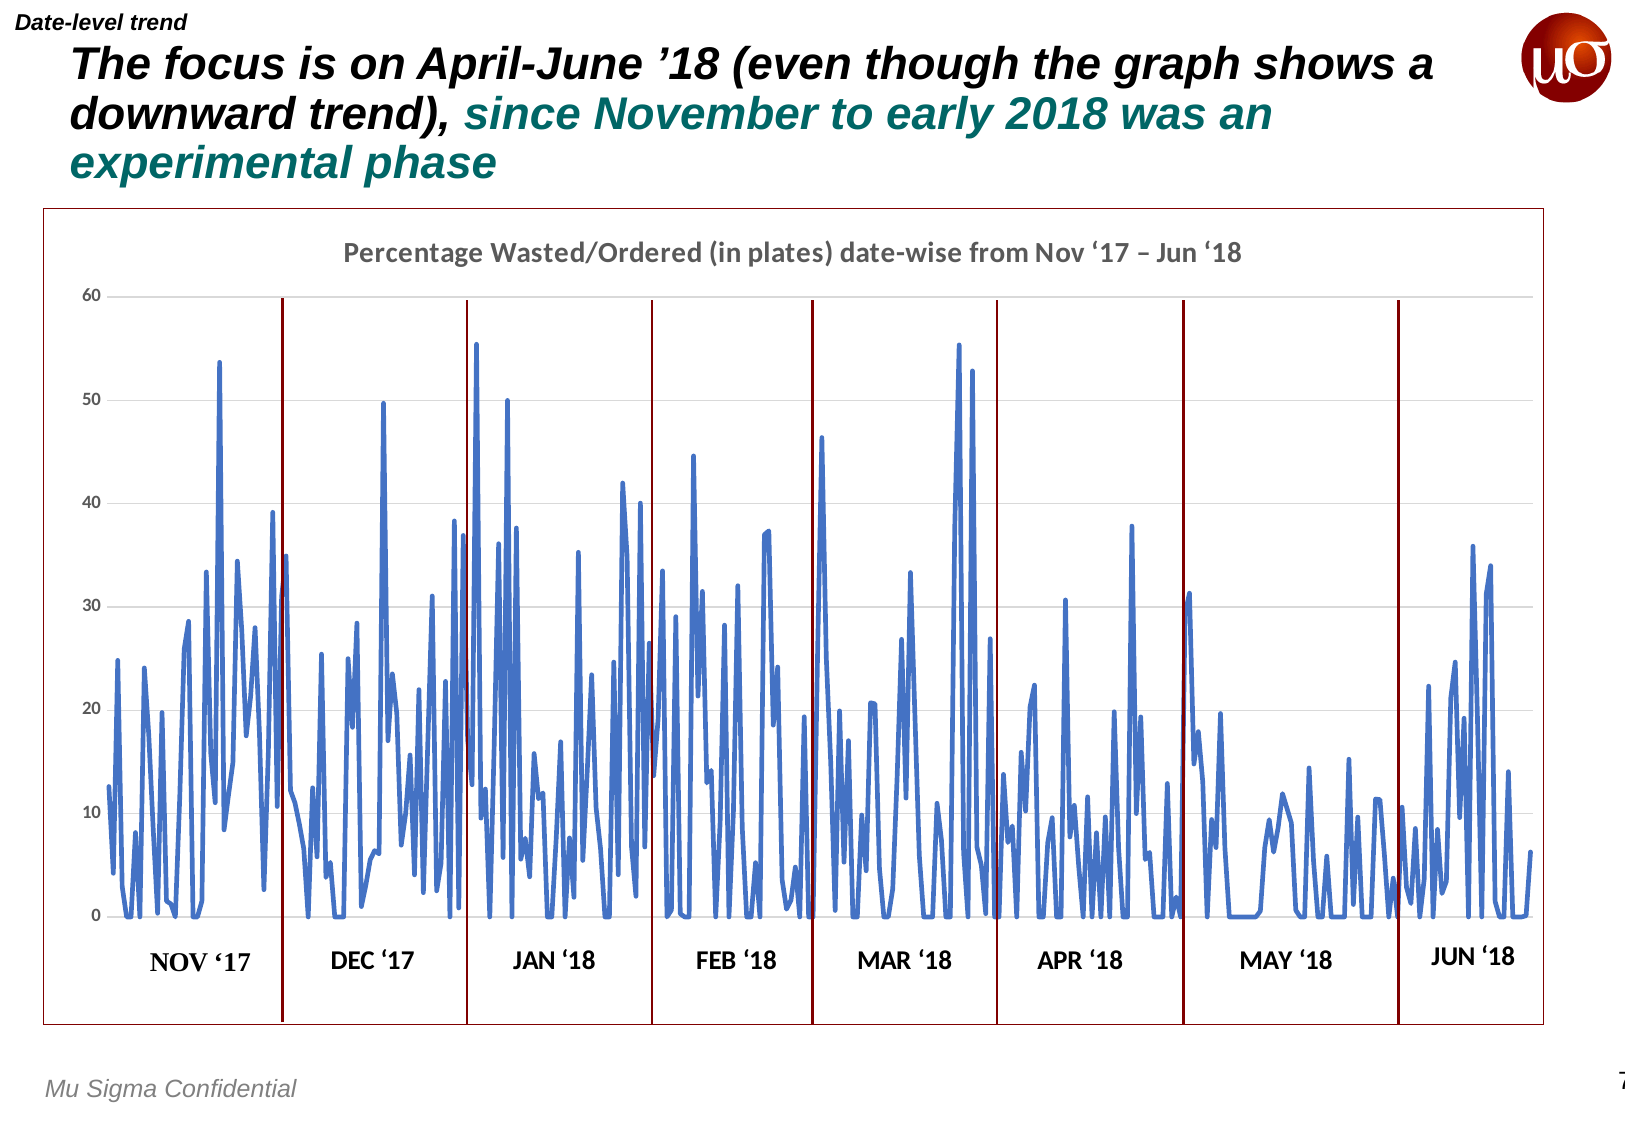

Date-level trend
The focus is on April-June ’18 (even though the graph shows a downward trend), since November to early 2018 was an experimental phase

### Chart: Percentage Wasted/Ordered (in plates) date-wise from Nov ‘17 – Jun ‘18

| Category | Wasted*100/Ordered |
|---|---|
| 2/11/2017 | 12.62068966 |
| 2/11/2017 | 4.222222222 |
| 3/11/2017 | 24.83333333 |
| 3/11/2017 | 2.944444444 |
| 6/11/2017 | 0.0 |
| 6/11/2017 | 0.0 |
| 7/11/2017 | 8.166666667 |
| 7/11/2017 | 0.0 |
| 8/11/2017 | 24.10526316 |
| 8/11/2017 | 17.63157895 |
| 9/11/2017 | 8.535714286 |
| 9/11/2017 | 0.352941176 |
| 10/11/2017 | 19.78947368 |
| 10/11/2017 | 1.526315789 |
| 13/11/2017 | 1.260869565 |
| 13/11/2017 | 0.0 |
| 14/11/2017 | 11.625 |
| 14/11/2017 | 25.92 |
| 15/11/2017 | 28.61111111 |
| 15/11/2017 | 0.0 |
| 16/11/2017 | 0.0 |
| 16/11/2017 | 1.529411765 |
| 17/11/2017 | 33.38888889 |
| 17/11/2017 | 15.83333333 |
| 20/11/2017 | 11.05263158 |
| 20/11/2017 | 53.68421053 |
| 21/11/2017 | 8.421052632 |
| 21/11/2017 | 11.78947368 |
| 22/11/2017 | 14.92592593 |
| 22/11/2017 | 34.44444444 |
| 23/11/2017 | 27.73913043 |
| 23/11/2017 | 17.52631579 |
| 24/11/2017 | 21.34782609 |
| 24/11/2017 | 28.0 |
| 27/11/2017 | 17.68421053 |
| 27/11/2017 | 2.631578947 |
| 28/11/2017 | 15.94444444 |
| 28/11/2017 | 39.16666667 |
| 29/11/2017 | 10.68421053 |
| 29/11/2017 | 31.0 |
| 30/11/2017 | 34.94444444 |
| 30/11/2017 | 12.22222222 |
| 1/12/2017 | 11.05263158 |
| 1/12/2017 | 9.0 |
| 4/12/2017 | 6.588235294 |
| 4/12/2017 | 0.0 |
| 5/12/2017 | 12.5 |
| 5/12/2017 | 5.8125 |
| 6/12/2017 | 25.4375 |
| 6/12/2017 | 3.8125 |
| 7/12/2017 | 5.277777778 |
| 7/12/2017 | 0.0 |
| 8/12/2017 | 0.0 |
| 8/12/2017 | 0.0 |
| 11/12/2017 | 25.0 |
| 11/12/2017 | 18.35294118 |
| 12/12/2017 | 28.44444444 |
| 12/12/2017 | 1.0 |
| 13/12/2017 | 3.055555556 |
| 13/12/2017 | 5.541666667 |
| 14/12/2017 | 6.416666667 |
| 14/12/2017 | 6.111111111 |
| 15/12/2017 | 49.72222222 |
| 15/12/2017 | 17.05555556 |
| 18/12/2017 | 23.52941176 |
| 18/12/2017 | 19.70588235 |
| 19/12/2017 | 6.941176471 |
| 19/12/2017 | 10.0 |
| 20/12/2017 | 15.66666667 |
| 20/12/2017 | 4.066666667 |
| 21/12/2017 | 22.0 |
| 21/12/2017 | 2.35 |
| 22/12/2017 | 16.83333333 |
| 22/12/2017 | 31.06666667 |
| 26/12/2017 | 2.533333333 |
| 26/12/2017 | 5.2 |
| 27/12/2017 | 22.8 |
| 27/12/2017 | 0.0 |
| 28/12/2017 | 38.33333333 |
| 28/12/2017 | 0.866666667 |
| 29/12/2017 | 36.92307692 |
| 29/12/2017 | 17.15384615 |
| 2/1/2018 | 12.79317697 |
| 2/1/2018 | 55.43710021 |
| 3/1/2018 | 9.564293305 |
| 3/1/2018 | 12.38044633 |
| 4/1/2018 | 0.0 |
| 4/1/2018 | 16.75 |
| 5/1/2018 | 36.125 |
| 5/1/2018 | 5.75 |
| 8/1/2018 | 50.0 |
| 8/1/2018 | 0.0 |
| 9/1/2018 | 37.64705882 |
| 9/1/2018 | 5.588235294 |
| 10/1/2018 | 7.616580311 |
| 10/1/2018 | 3.886010363 |
| 11/1/2018 | 15.8125 |
| 11/1/2018 | 11.4375 |
| 12/1/2018 | 12.0 |
| 12/1/2018 | 0.0 |
| 15/01/2018 | 0.0 |
| 15/01/2018 | 7.658881043 |
| 16/01/2018 | 16.95257316 |
| 16/01/2018 | 0.0 |
| 17/01/2018 | 7.647058824 |
| 17/01/2018 | 1.9 |
| 18/01/2018 | 35.29411765 |
| 18/01/2018 | 5.470588235 |
| 19/01/2018 | 14.125 |
| 19/01/2018 | 23.44444444 |
| 22/01/2018 | 10.55555556 |
| 22/01/2018 | 6.611111111 |
| 23/01/2018 | 0.0 |
| 23/01/2018 | 0.0 |
| 24/01/2018 | 24.66887417 |
| 24/01/2018 | 4.08388521 |
| 25/01/2018 | 42.0 |
| 25/01/2018 | 34.86363636 |
| 25/01/2018 | 6.772727273 |
| 25/01/2018 | 2.0 |
| 29/01/2018 | 40.05882353 |
| 29/01/2018 | 6.764705882 |
| 30/01/2018 | 26.5 |
| 30/01/2018 | 13.66666667 |
| 31/01/2018 | 19.15 |
| 31/01/2018 | 33.5 |
| 6/2/2018 | 0.0 |
| 6/2/2018 | 0.666666667 |
| 7/2/2018 | 29.0625 |
| 7/2/2018 | 0.3125 |
| 8/2/2018 | 0.0 |
| 8/2/2018 | 0.0 |
| 9/2/2018 | 44.625 |
| 9/2/2018 | 21.375 |
| 12/2/2018 | 31.51515152 |
| 12/2/2018 | 12.96969697 |
| 13/02/2018 | 14.1875 |
| 13/02/2018 | 0.0 |
| 14/02/2018 | 9.125 |
| 14/02/2018 | 28.25 |
| 15/02/2018 | 0.0 |
| 15/02/2018 | 10.125 |
| 16/02/2018 | 32.0625 |
| 16/02/2018 | 8.625 |
| 19/02/2018 | 0.0 |
| 19/02/2018 | 0.0 |
| 20/02/2018 | 5.25 |
| 20/02/2018 | 0.0 |
| 20/02/2018 | 37.0 |
| 21/02/2018 | 37.375 |
| 21/02/2018 | 18.5625 |
| 22/02/2018 | 24.1875 |
| 22/02/2018 | 3.588235294 |
| 26/02/2018 | 0.75 |
| 26/02/2018 | 1.625 |
| 27/02/2018 | 4.823529412 |
| 27/02/2018 | 0.0 |
| 28/02/2018 | 19.375 |
| 28/02/2018 | 0.0 |
| 1/3/2018 | 0.0 |
| 1/3/2018 | 25.06666667 |
| 2/3/2018 | 46.4 |
| 2/3/2018 | 25.06666667 |
| 5/3/2018 | 14.9375 |
| 5/3/2018 | 0.625 |
| 6/3/2018 | 19.94117647 |
| 6/3/2018 | 5.294117647 |
| 7/3/2018 | 17.0625 |
| 7/3/2018 | 0.0 |
| 8/3/2018 | 0.0 |
| 8/3/2018 | 9.866666667 |
| 9/3/2018 | 4.466666667 |
| 9/3/2018 | 20.73333333 |
| 12/3/2018 | 20.625 |
| 12/3/2018 | 4.6875 |
| 13/03/2018 | 0.0 |
| 13/03/2018 | 0.0 |
| 14/03/2018 | 2.705882353 |
| 14/03/2018 | 13.64705882 |
| 15/03/2018 | 26.875 |
| 15/03/2018 | 11.5 |
| 16/03/2018 | 33.33333333 |
| 16/03/2018 | 19.61111111 |
| 19/03/2018 | 5.9375 |
| 19/03/2018 | 0.0 |
| 20/03/2018 | 0.0 |
| 20/03/2018 | 0.0 |
| 21/03/2018 | 11.0 |
| 21/03/2018 | 7.4375 |
| 22/03/2018 | 0.0 |
| 22/03/2018 | 0.0 |
| 23/03/2018 | 37.66666667 |
| 23/03/2018 | 55.375 |
| 26/03/2018 | 6.25 |
| 26/03/2018 | 0.0 |
| 27/03/2018 | 52.85714286 |
| 27/03/2018 | 6.785714286 |
| 28/03/2018 | 5.0 |
| 28/03/2018 | 0.3125 |
| 29/03/2018 | 26.92857143 |
| 29/03/2018 | 0.0 |
| 30/03/2018 | 0.0 |
| 30/03/2018 | 13.8 |
| 2/4/2018 | 7.2 |
| 2/4/2018 | 8.8 |
| 3/4/2018 | 0.0 |
| 3/4/2018 | 15.9375 |
| 4/4/2018 | 10.25 |
| 4/4/2018 | 20.3125 |
| 5/4/2018 | 22.4375 |
| 5/4/2018 | 0.0 |
| 6/4/2018 | 0.0 |
| 6/4/2018 | 7.2 |
| 9/4/2018 | 9.6 |
| 9/4/2018 | 0.0 |
| 10/4/2018 | 0.0 |
| 10/4/2018 | 30.6875 |
| 11/4/2018 | 7.733333333 |
| 11/4/2018 | 10.8 |
| 12/4/2018 | 4.846153846 |
| 12/4/2018 | 0.0 |
| 13/04/2018 | 11.625 |
| 13/04/2018 | 0.0 |
| 16/04/2018 | 8.142857143 |
| 16/04/2018 | 0.0 |
| 17/04/2018 | 9.6875 |
| 17/04/2018 | 0.0 |
| 18/04/2018 | 19.86666667 |
| 18/04/2018 | 6.6 |
| 19/04/2018 | 0.0 |
| 19/04/2018 | 0.0 |
| 20/04/2018 | 37.83333333 |
| 20/04/2018 | 10.0 |
| 23/04/2018 | 19.35714286 |
| 23/04/2018 | 5.555555556 |
| 24/04/2018 | 6.25 |
| 24/04/2018 | 0.0 |
| 25/04/2018 | 0.0 |
| 25/04/2018 | 0.0 |
| 26/04/2018 | 12.91899441 |
| 26/04/2018 | 0.0 |
| 27/04/2018 | 1.933333333 |
| 27/04/2018 | 0.0 |
| 30/04/2018 | 29.33333333 |
| 30/04/2018 | 31.33333333 |
| 2/5/2018 | 14.8 |
| 2/5/2018 | 17.93333333 |
| 3/5/2018 | 13.0625 |
| 3/5/2018 | 0.0 |
| 4/5/2018 | 9.428571429 |
| 4/5/2018 | 6.714285714 |
| 7/5/2018 | 19.69230769 |
| 7/5/2018 | 6.666666667 |
| 8/5/2018 | 0.0 |
| 8/5/2018 | 0.0 |
| 9/5/2018 | 0.0 |
| 9/5/2018 | 0.0 |
| 10/5/2018 | 0.0 |
| 10/5/2018 | 0.0 |
| 11/5/2018 | 0.0 |
| 11/5/2018 | 0.571428571 |
| 14/05/2018 | 6.709677419 |
| 14/05/2018 | 9.419354839 |
| 15/05/2018 | 6.266666667 |
| 15/05/2018 | 8.6 |
| 16/05/2018 | 11.93548387 |
| 16/05/2018 | 10.51612903 |
| 17/05/2018 | 9.096774194 |
| 17/05/2018 | 0.64516129 |
| 18/05/2018 | 0.0 |
| 18/05/2018 | 0.0 |
| 21/05/2018 | 14.41666667 |
| 21/05/2018 | 5.466666667 |
| 22/05/2018 | 0.0 |
| 22/05/2018 | 0.0 |
| 23/05/2018 | 5.888888889 |
| 23/05/2018 | 0.0 |
| 24/05/2018 | 0.0 |
| 24/05/2018 | 0.0 |
| 24/05/2018 | 0.0 |
| 25/05/2018 | 15.26666667 |
| 25/05/2018 | 1.2 |
| 28/05/2018 | 9.666666667 |
| 28/05/2018 | 0.0 |
| 29/05/2018 | 0.0 |
| 29/05/2018 | 0.0 |
| 30/05/2018 | 11.41176471 |
| 30/05/2018 | 11.35294118 |
| 31/05/2018 | 6.058823529 |
| 31/05/2018 | 0.0 |
| 1/6/2018 | 3.75 |
| 1/6/2018 | 0.0 |
| 1/6/2018 | 10.625 |
| 4/6/2018 | 2.857142857 |
| 4/6/2018 | 1.294117647 |
| 5/6/2018 | 8.555555556 |
| 5/6/2018 | 0.0 |
| 5/6/2018 | 3.666666667 |
| 7/6/2018 | 22.33333333 |
| 7/6/2018 | 0.0 |
| 8/6/2018 | 8.466666667 |
| 8/6/2018 | 2.266666667 |
| 11/6/2018 | 3.444444444 |
| 11/6/2018 | 21.22222222 |
| 12/6/2018 | 24.66666667 |
| 12/6/2018 | 9.611111111 |
| 13/06/2018 | 19.23076923 |
| 13/06/2018 | 0.0 |
| 14/06/2018 | 35.88235294 |
| 14/06/2018 | 19.58823529 |
| 15/06/2018 | 0.0 |
| 15/06/2018 | 31.25 |
| 18/06/2018 | 34.0 |
| 18/06/2018 | 1.5 |
| 19/06/2018 | 0.0 |
| 19/06/2018 | 0.0 |
| 20/06/2018 | 14.05882353 |
| 20/06/2018 | 0.0 |
| 21/06/2018 | 0.0 |
| 21/06/2018 | 0.0 |
| 22/08/2018 | 0.117647059 |
| 22/08/2018 | 6.294117647 |